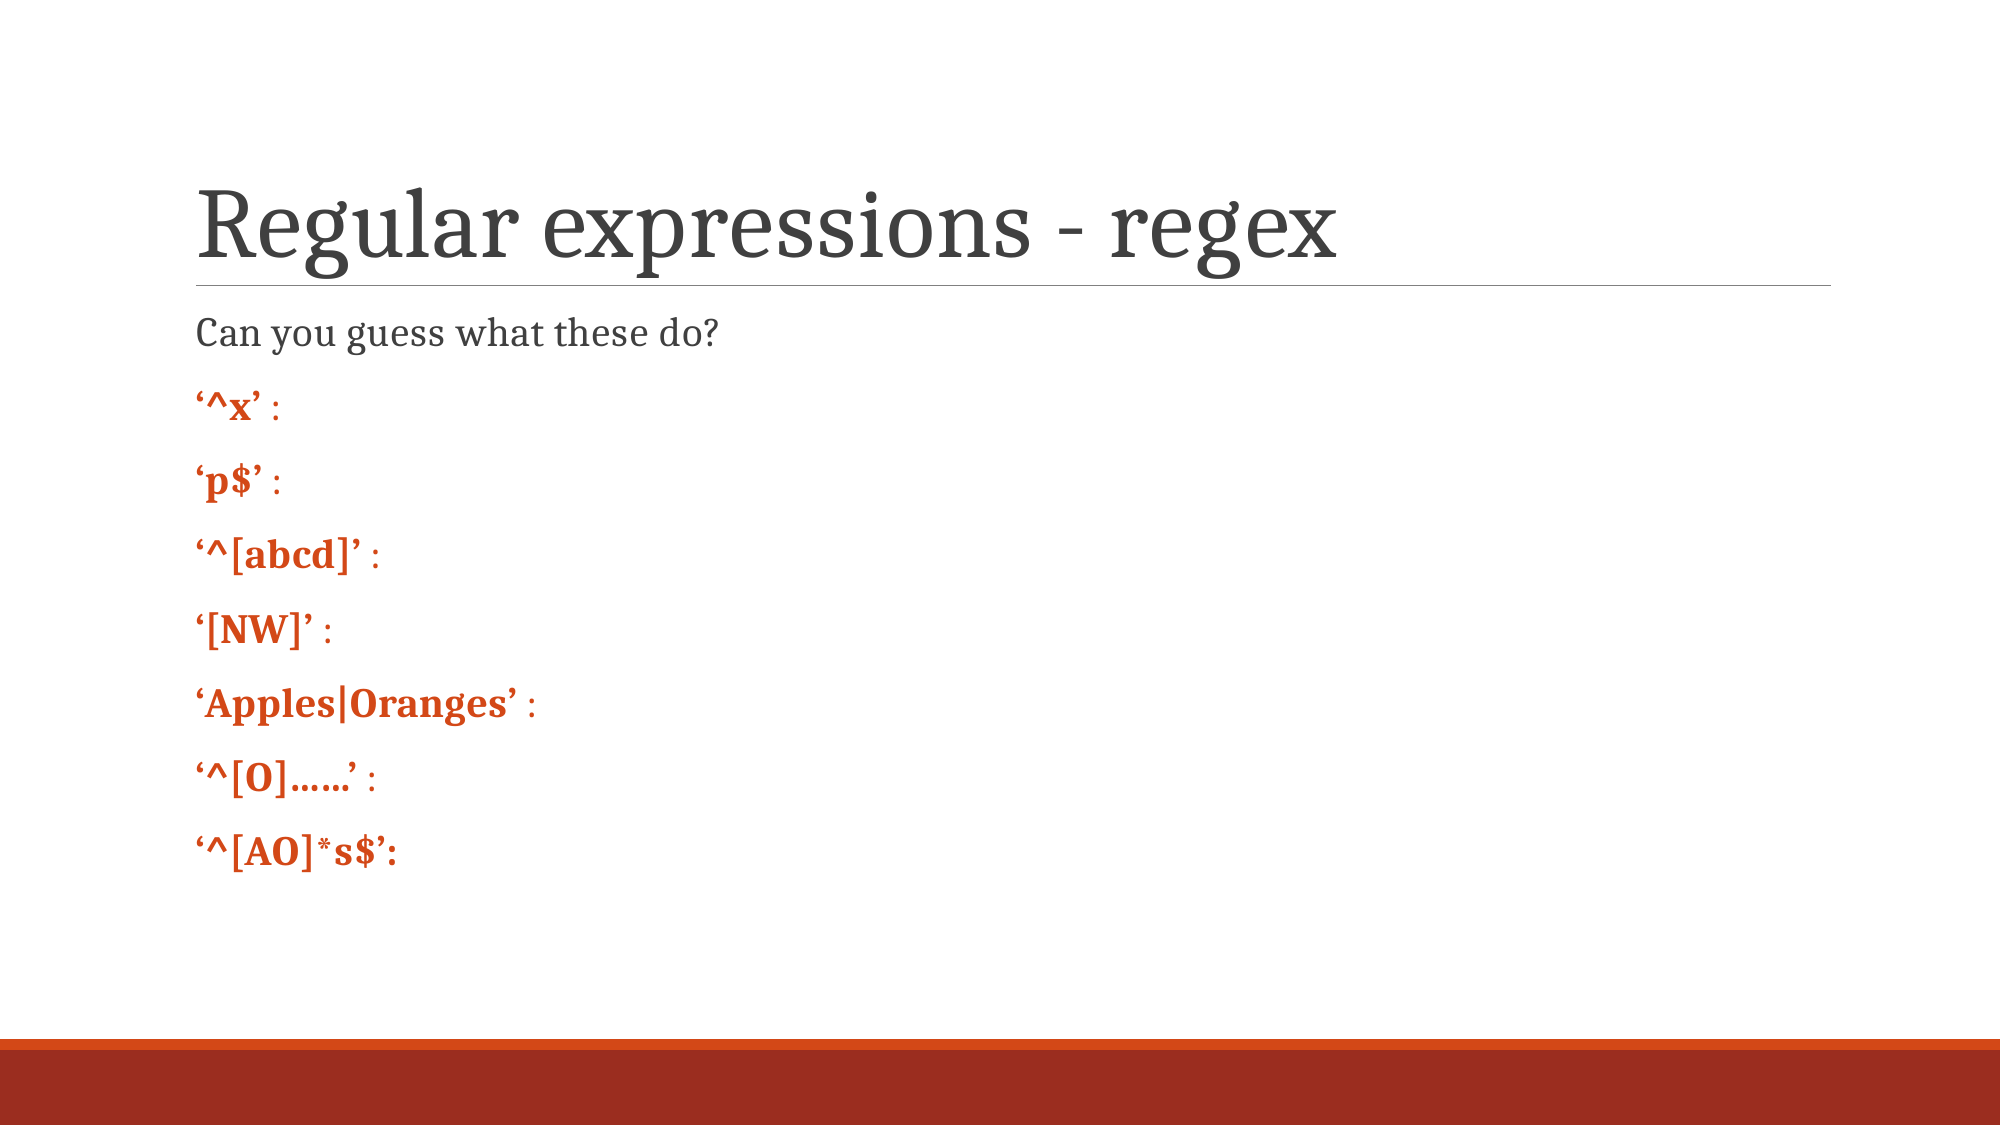

# Regular expressions - regex
Can you guess what these do?
‘^x’ :
‘p$’ :
‘^[abcd]’ :
‘[NW]’ :
‘Apples|Oranges’ :
‘^[O]…...’ :
‘^[AO]*s$’: